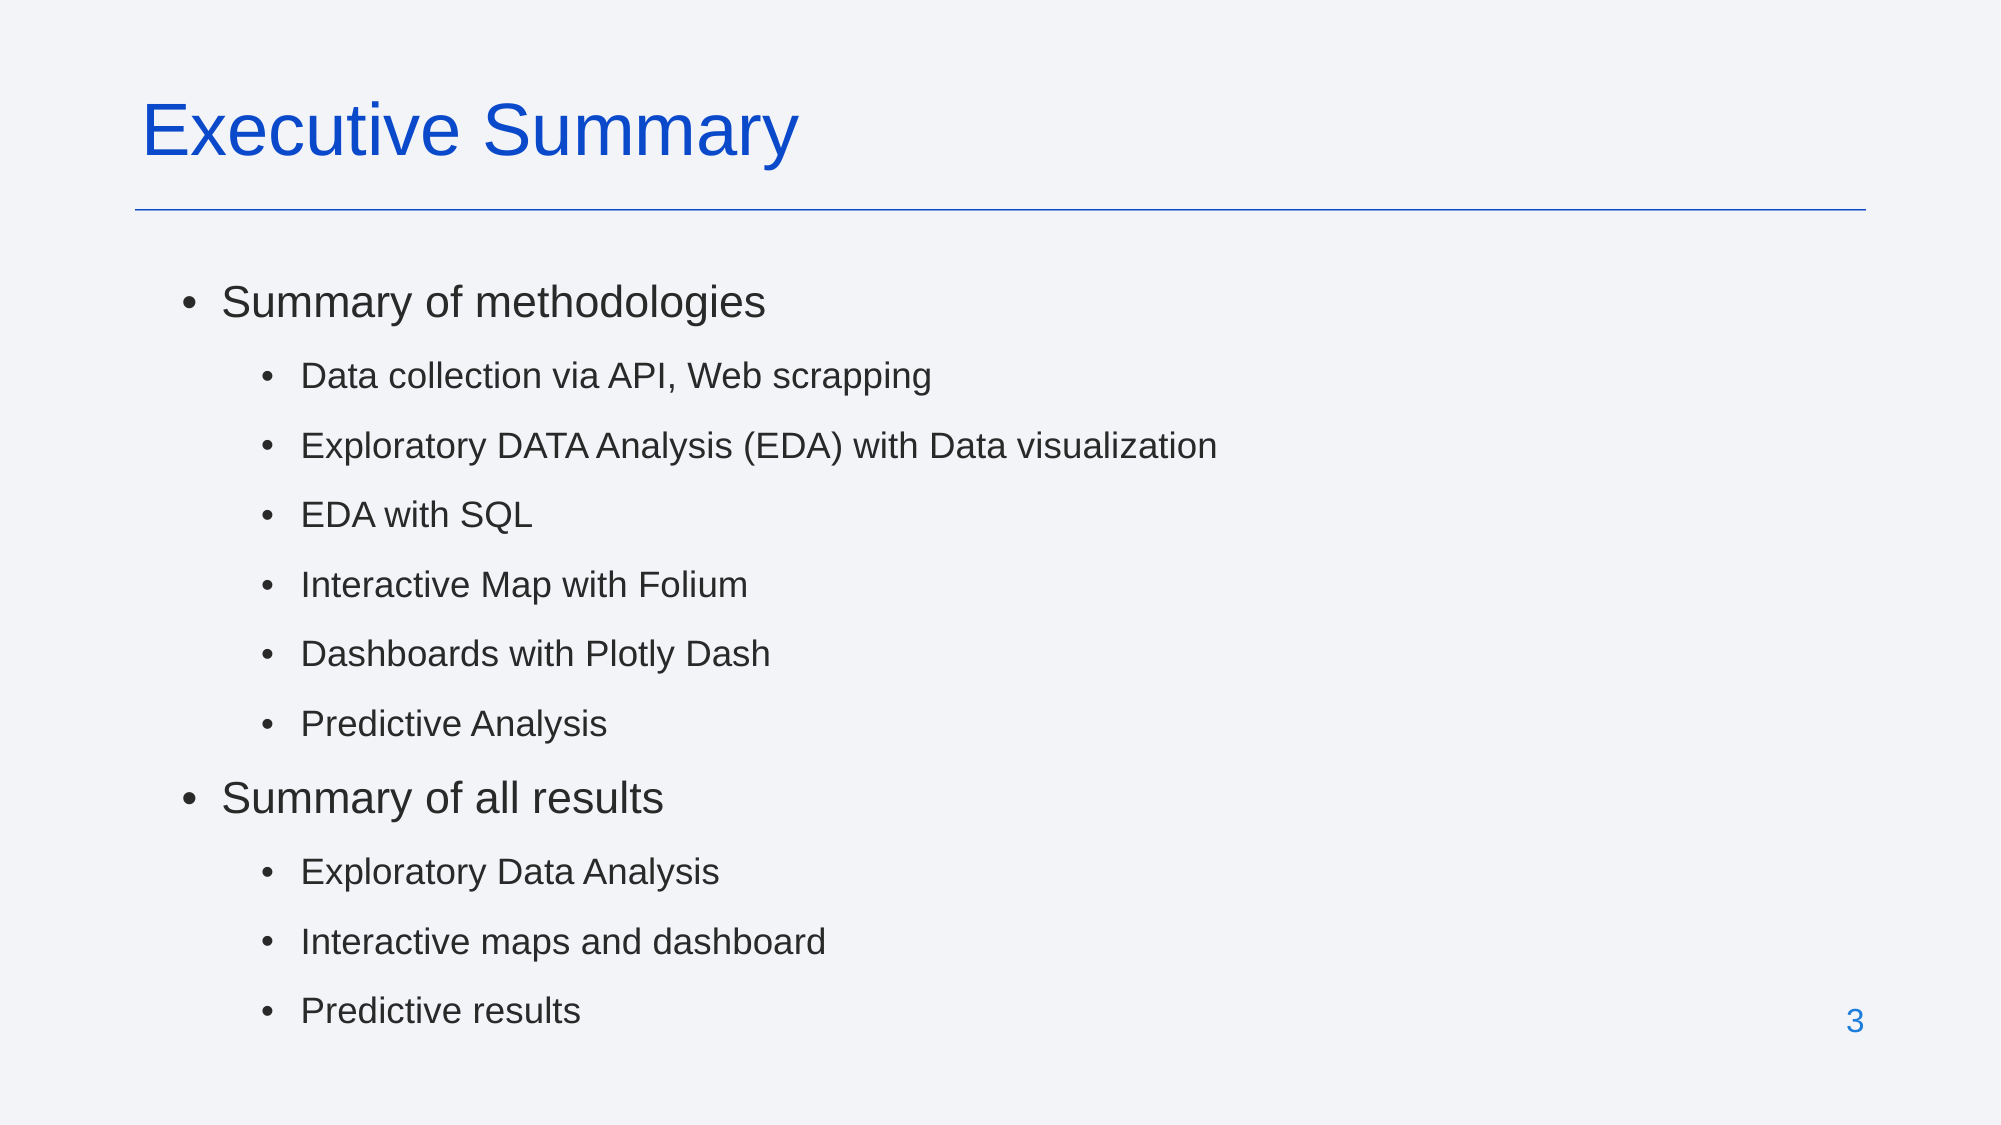

Executive Summary
Summary of methodologies
Data collection via API, Web scrapping
Exploratory DATA Analysis (EDA) with Data visualization
EDA with SQL
Interactive Map with Folium
Dashboards with Plotly Dash
Predictive Analysis
Summary of all results
Exploratory Data Analysis
Interactive maps and dashboard
Predictive results
3